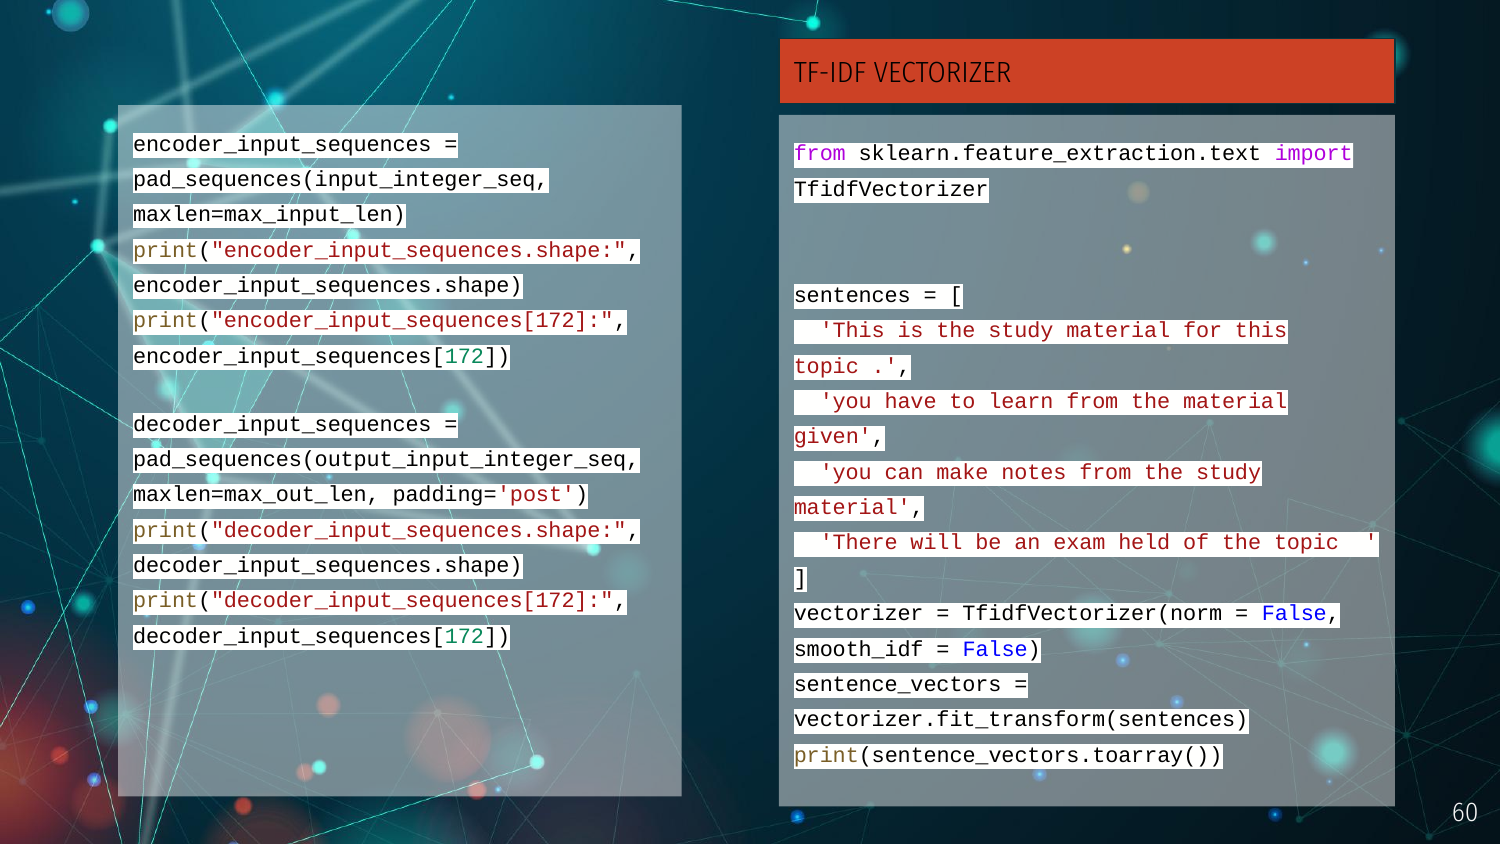

TF-IDF VECTORIZER
#
encoder_input_sequences = pad_sequences(input_integer_seq, maxlen=max_input_len)
print("encoder_input_sequences.shape:", encoder_input_sequences.shape)
print("encoder_input_sequences[172]:", encoder_input_sequences[172])

decoder_input_sequences = pad_sequences(output_input_integer_seq, maxlen=max_out_len, padding='post')
print("decoder_input_sequences.shape:", decoder_input_sequences.shape)
print("decoder_input_sequences[172]:", decoder_input_sequences[172])

from sklearn.feature_extraction.text import TfidfVectorizer

sentences = [
  'This is the study material for this topic .',
  'you have to learn from the material given',
  'you can make notes from the study material',
  'There will be an exam held of the topic  '
]
vectorizer = TfidfVectorizer(norm = False, smooth_idf = False)
sentence_vectors = vectorizer.fit_transform(sentences)
print(sentence_vectors.toarray())

60